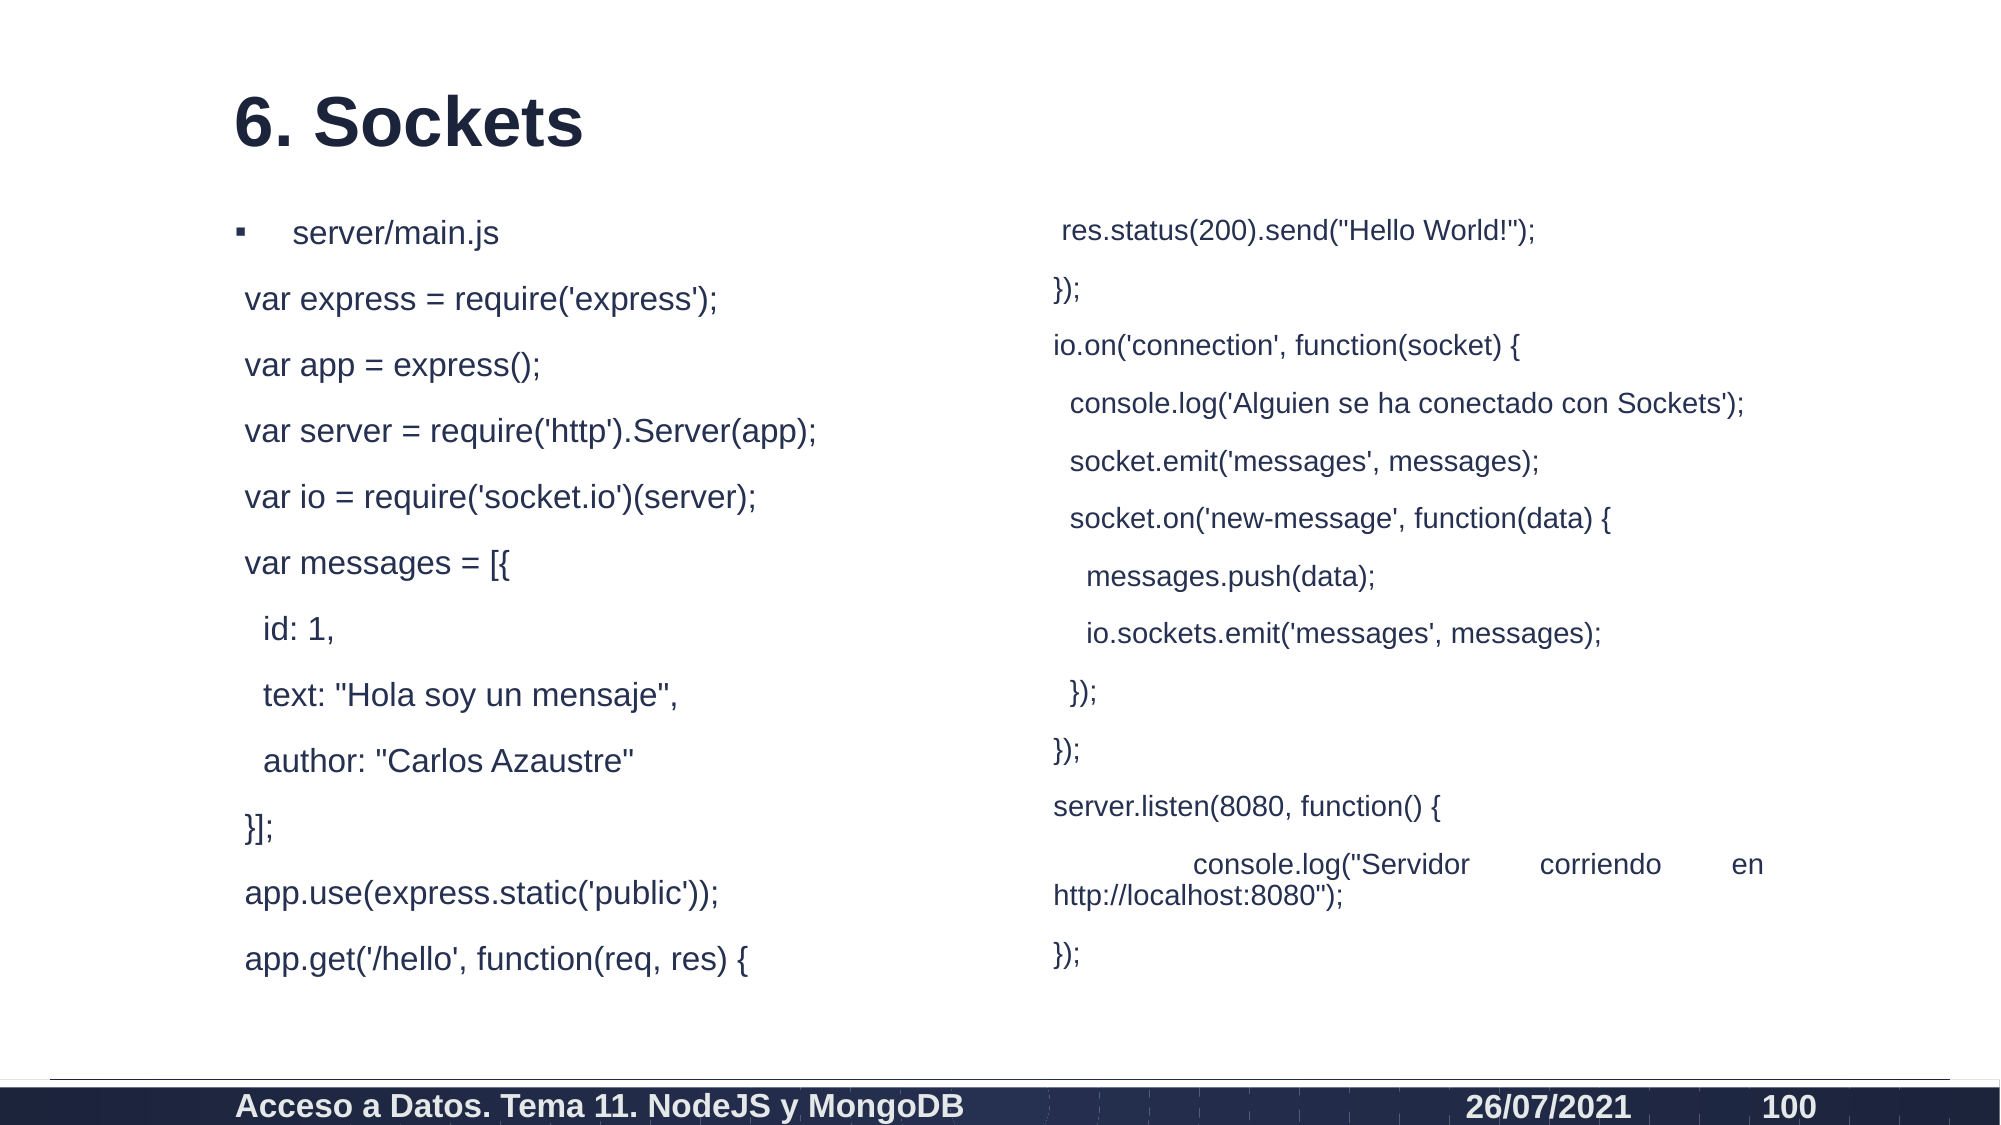

# 6. Sockets
server/main.js
var express = require('express');
var app = express();
var server = require('http').Server(app);
var io = require('socket.io')(server);
var messages = [{
  id: 1,
  text: "Hola soy un mensaje",
  author: "Carlos Azaustre"
}];
app.use(express.static('public'));
app.get('/hello', function(req, res) {
 res.status(200).send("Hello World!");
});
io.on('connection', function(socket) {
  console.log('Alguien se ha conectado con Sockets');
  socket.emit('messages', messages);
  socket.on('new-message', function(data) {
    messages.push(data);
    io.sockets.emit('messages', messages);
  });
});
server.listen(8080, function() {
  console.log("Servidor corriendo en http://localhost:8080");
});
Acceso a Datos. Tema 11. NodeJS y MongoDB
26/07/2021
100